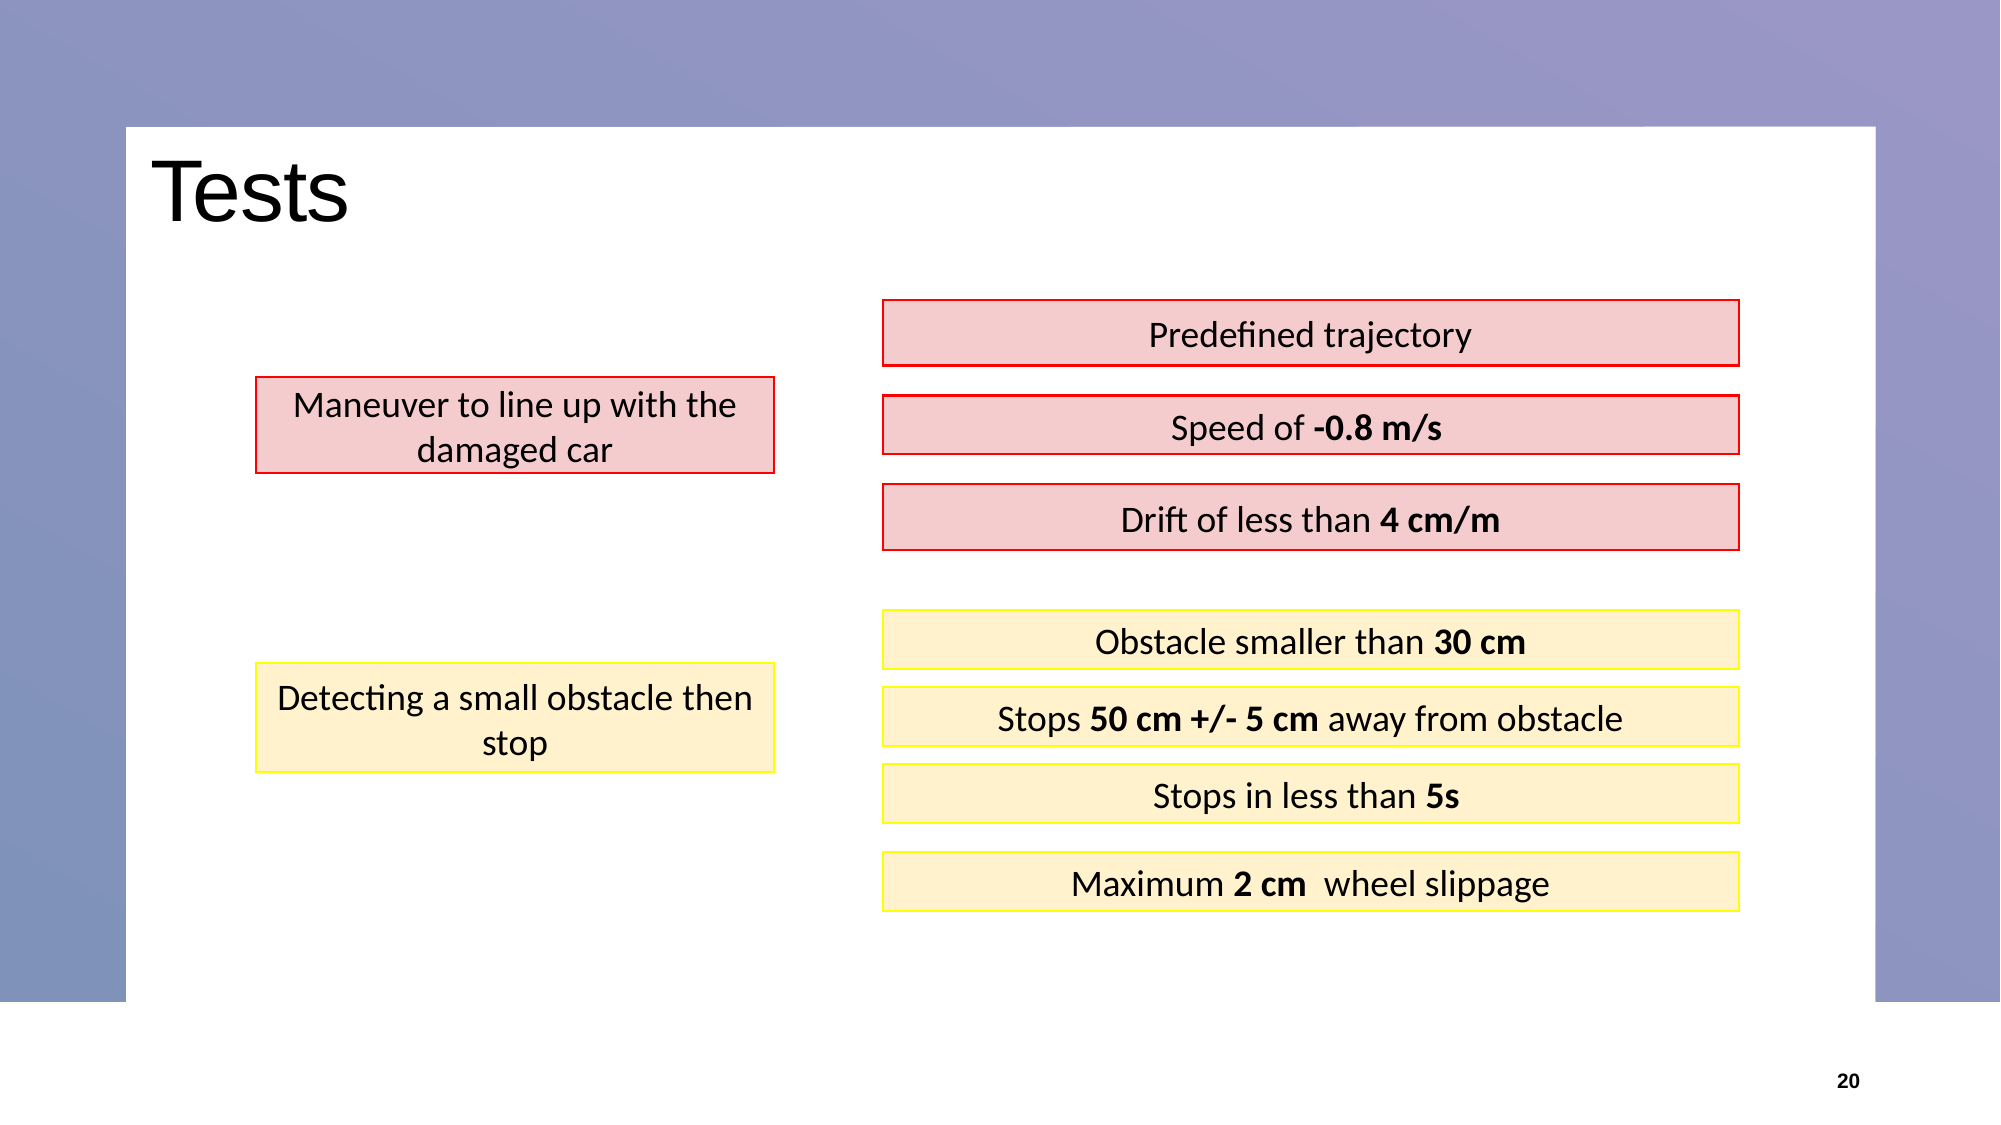

# Tests
Predefined trajectory
Maneuver to line up with the damaged car
Speed of -0.8 m/s
Drift of less than 4 cm/m
Obstacle smaller than 30 cm
Detecting a small obstacle then stop
Stops 50 cm +/- 5 cm away from obstacle
Stops in less than 5s
Maximum 2 cm  wheel slippage
20